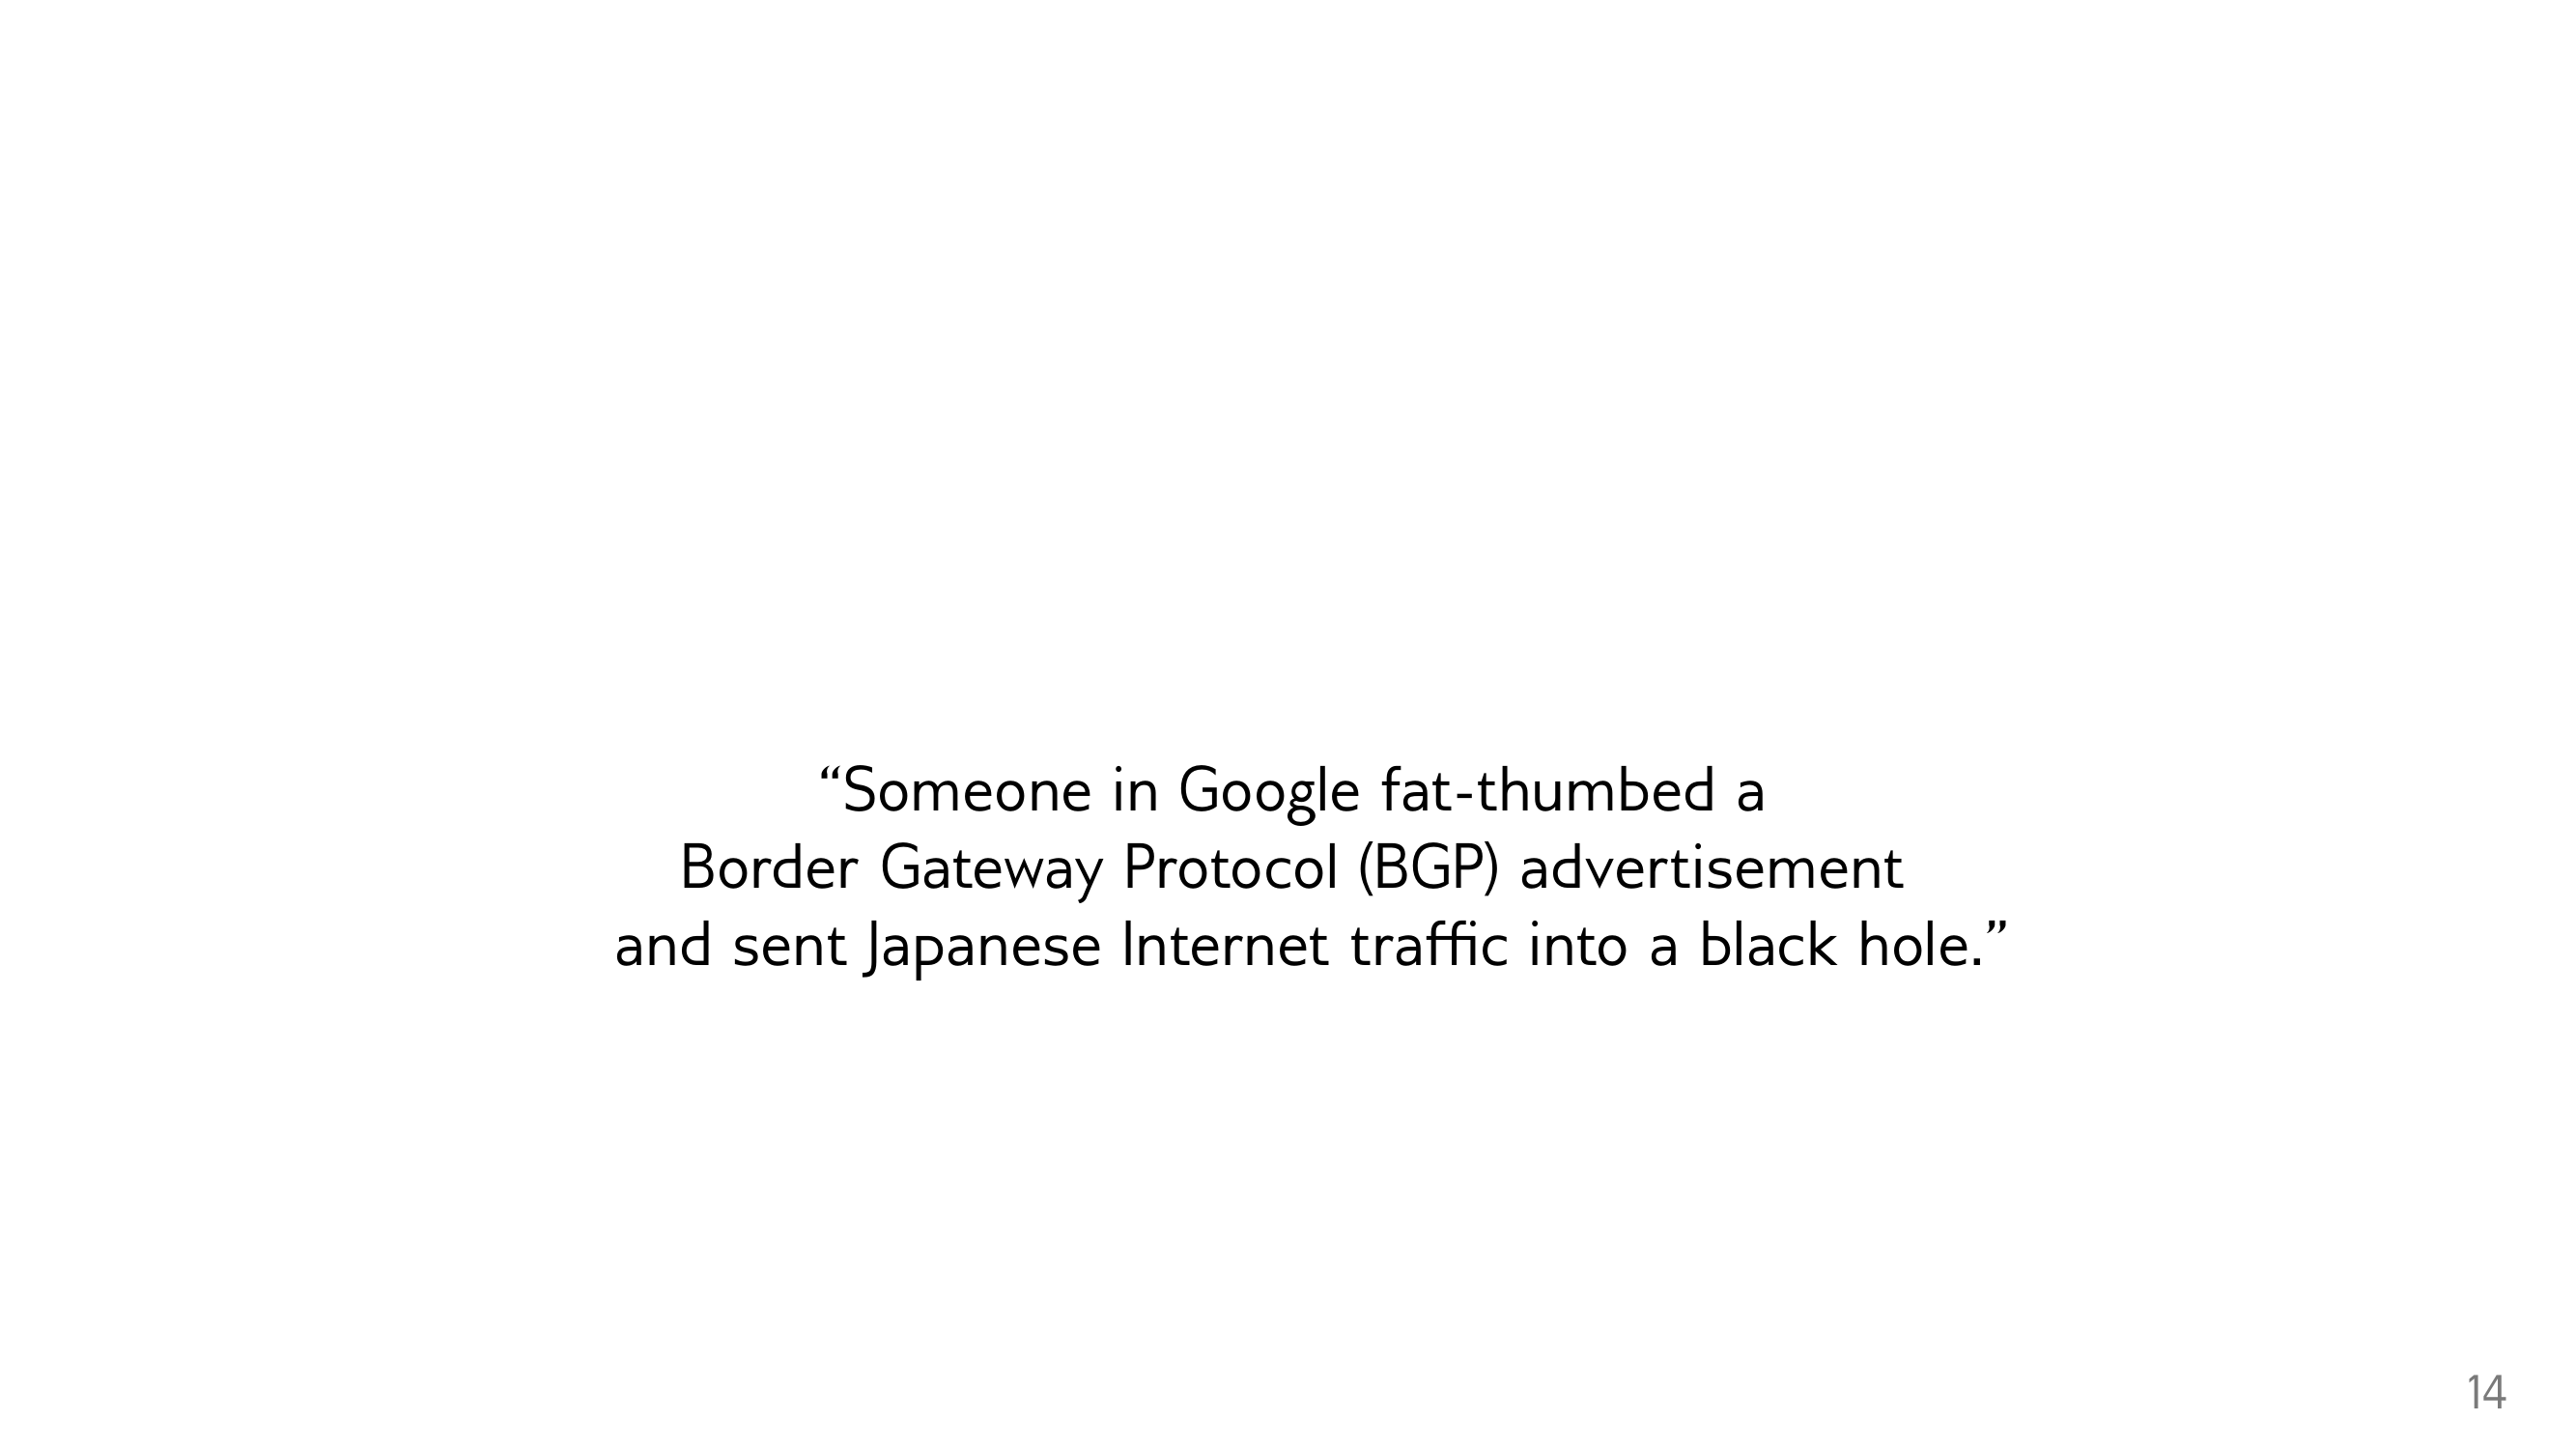

“Someone in Google fat-thumbed a
Border Gateway Protocol (BGP) advertisement
and sent Japanese Internet traffic into a black hole.”
14